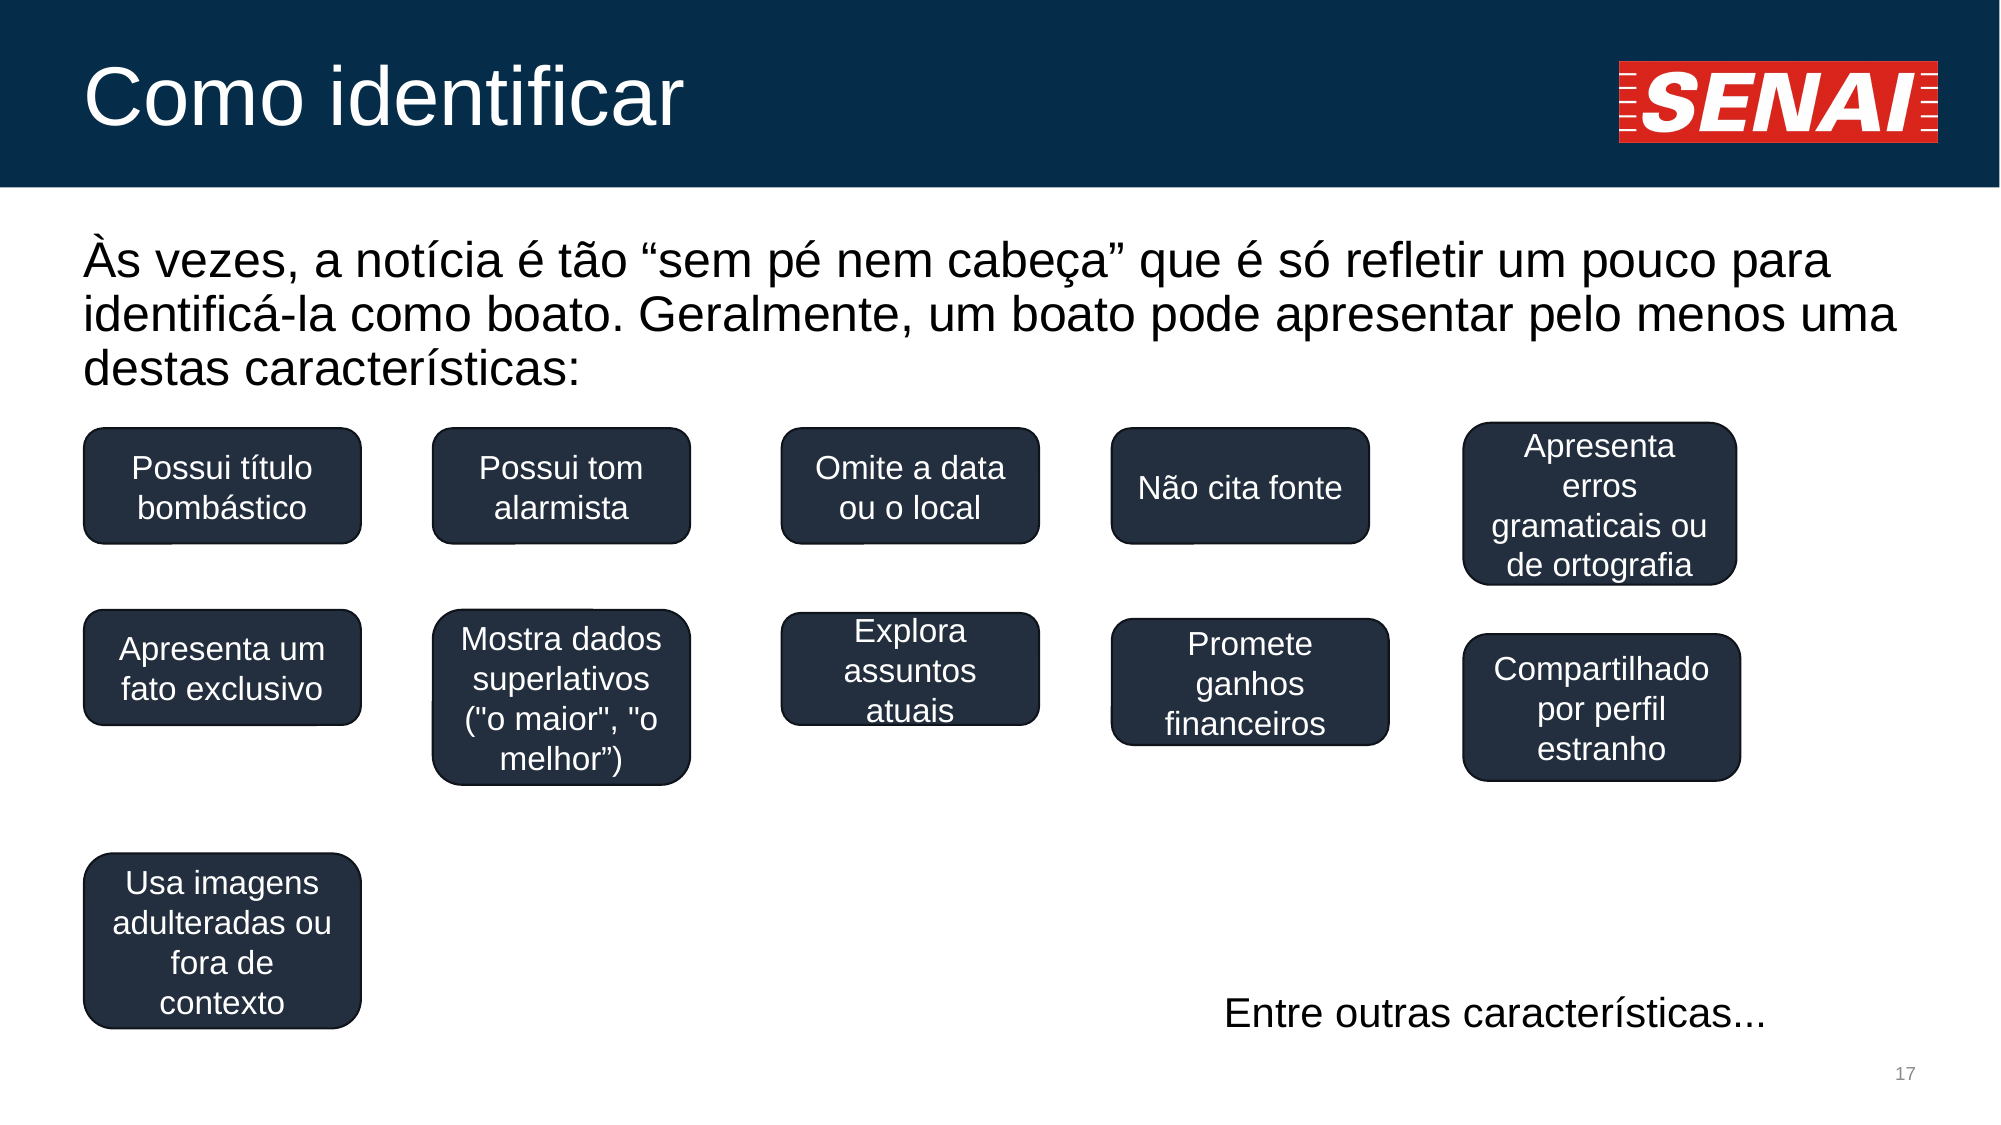

# Como identificar
Às vezes, a notícia é tão “sem pé nem cabeça” que é só refletir um pouco para identificá-la como boato. Geralmente, um boato pode apresentar pelo menos uma destas características:
Apresenta erros gramaticais ou de ortografia
Possui tom alarmista
Possui título bombástico
Omite a data ou o local
Não cita fonte
Apresenta um fato exclusivo
Mostra dados superlativos ("o maior", "o melhor”)
Explora assuntos atuais
Promete ganhos financeiros
Compartilhado por perfil estranho
Usa imagens adulteradas ou fora de contexto
Entre outras características...
17